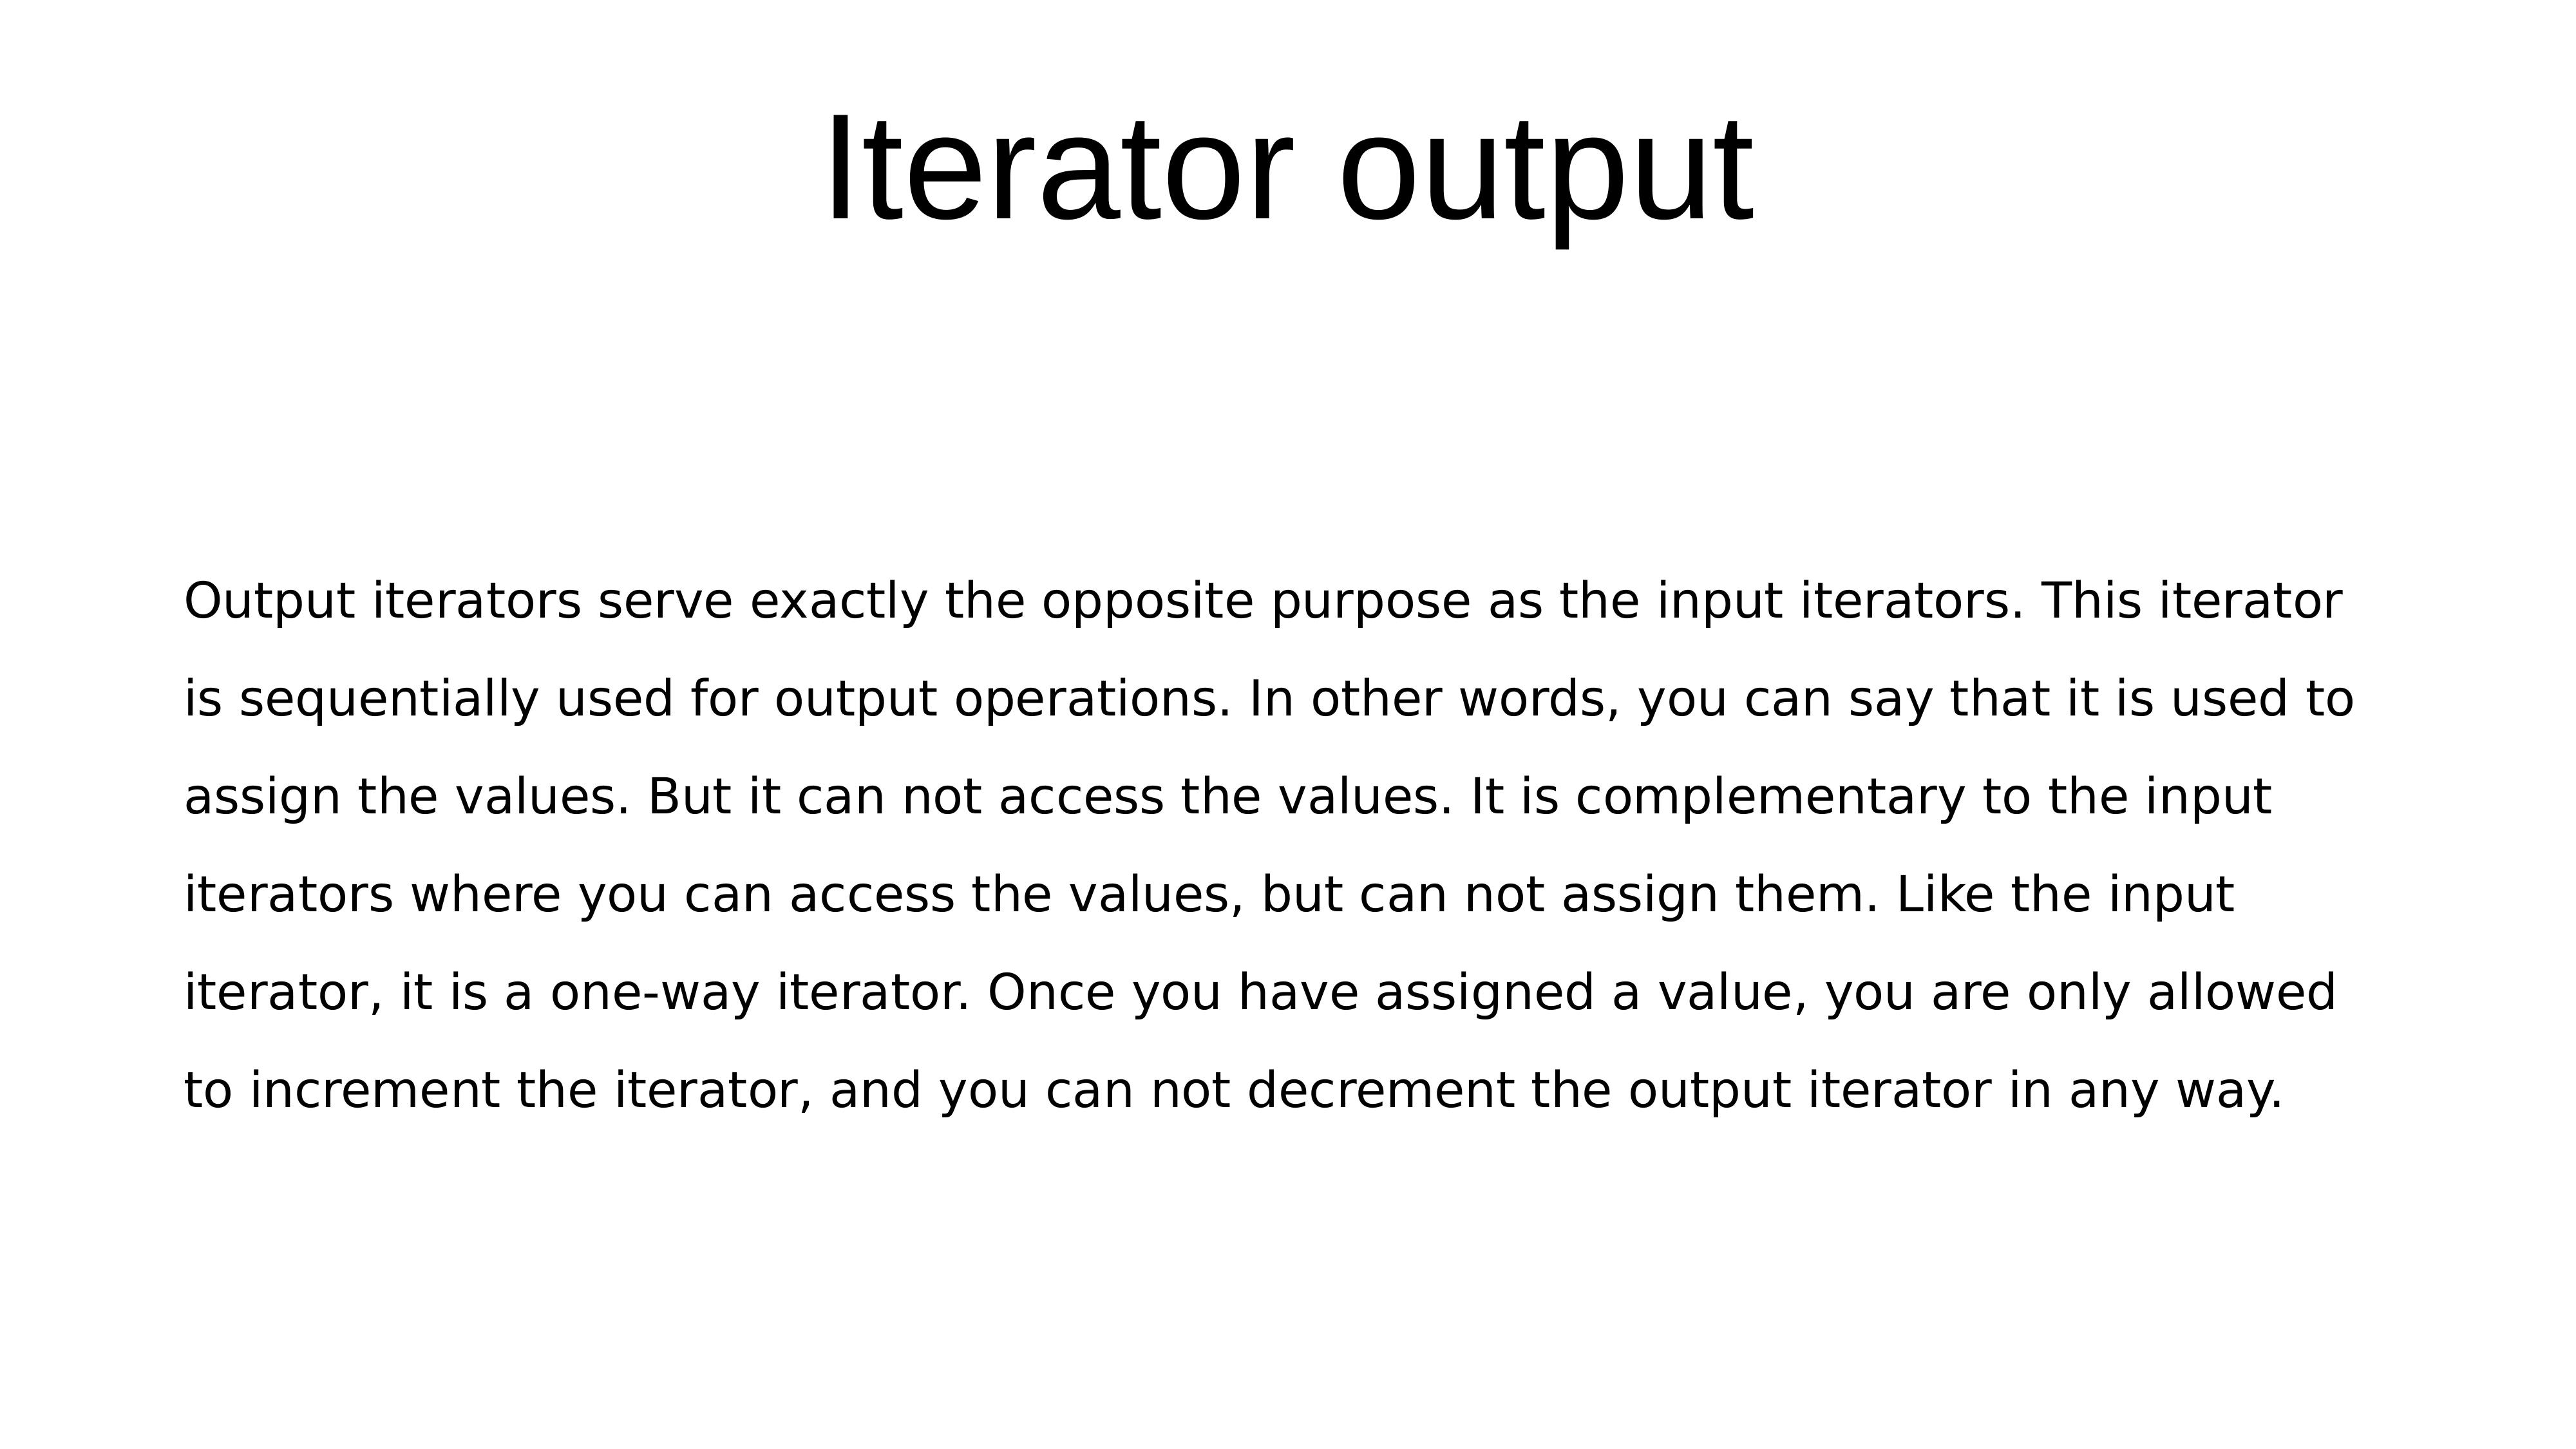

# Iterator output
Output iterators serve exactly the opposite purpose as the input iterators. This iterator is sequentially used for output operations. In other words, you can say that it is used to assign the values. But it can not access the values. It is complementary to the input iterators where you can access the values, but can not assign them. Like the input iterator, it is a one-way iterator. Once you have assigned a value, you are only allowed to increment the iterator, and you can not decrement the output iterator in any way.